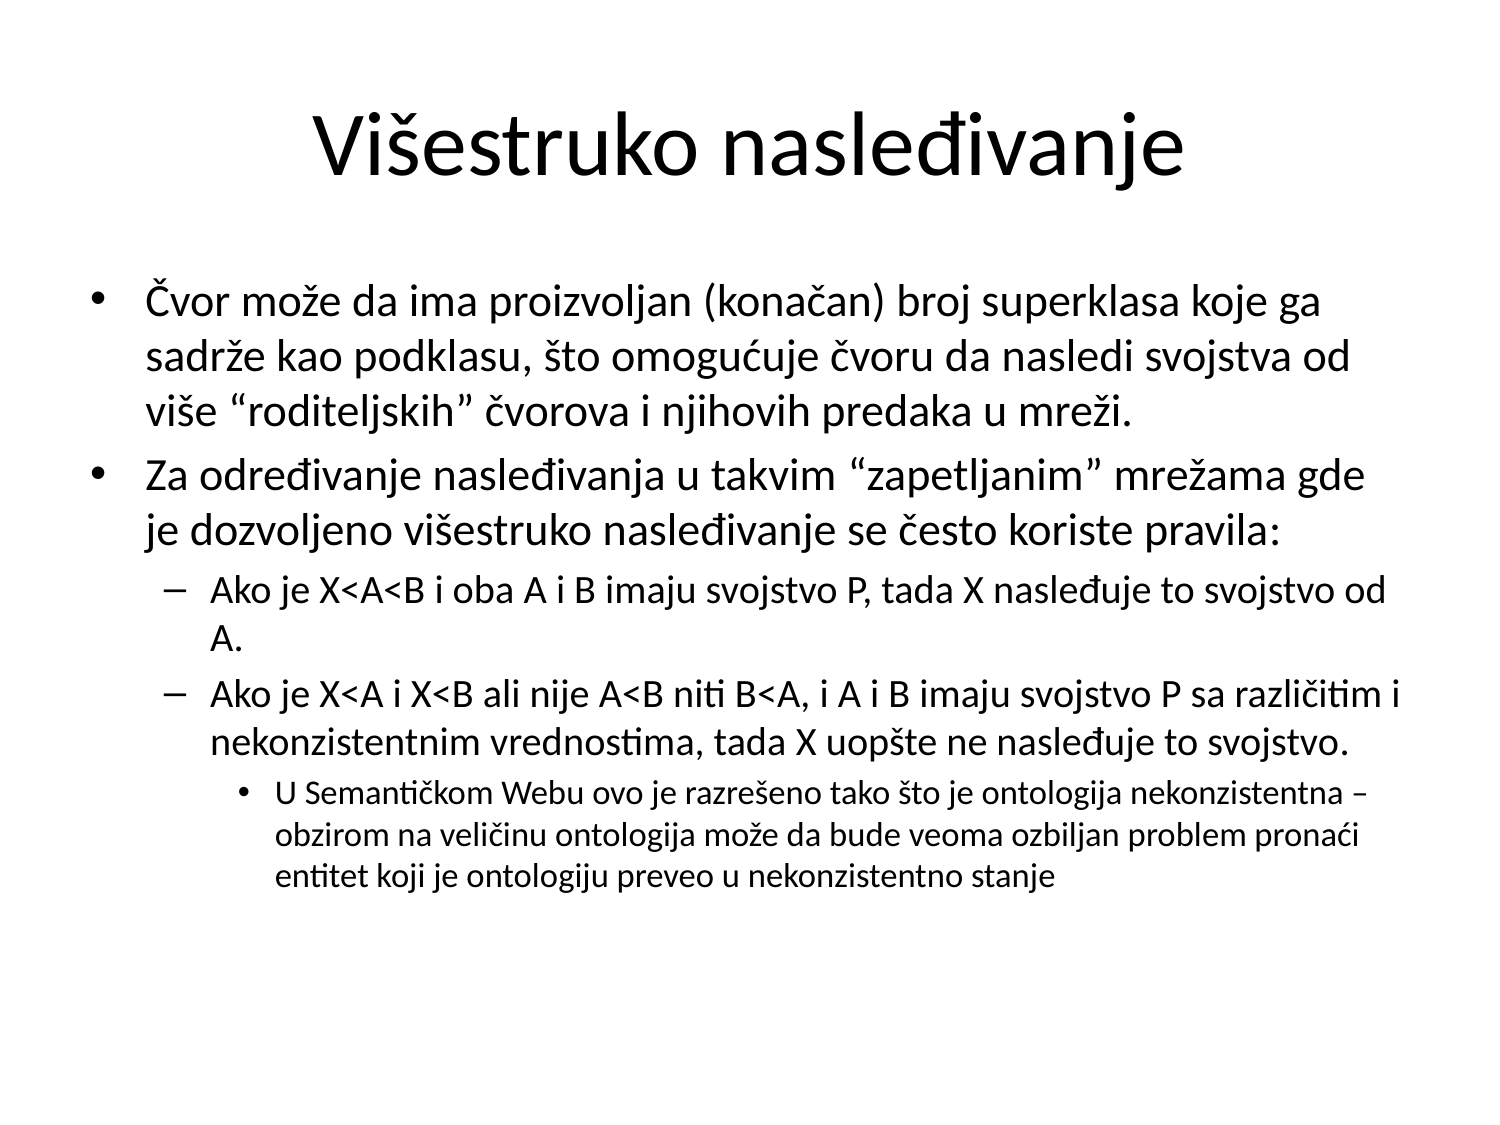

# Višestruko nasleđivanje
Čvor može da ima proizvoljan (konačan) broj superklasa koje ga sadrže kao podklasu, što omogućuje čvoru da nasledi svojstva od više “roditeljskih” čvorova i njihovih predaka u mreži.
Za određivanje nasleđivanja u takvim “zapetljanim” mrežama gde je dozvoljeno višestruko nasleđivanje se često koriste pravila:
Ako je X<A<B i oba A i B imaju svojstvo P, tada X nasleđuje to svojstvo od A.
Ako je X<A i X<B ali nije A<B niti B<A, i A i B imaju svojstvo P sa različitim i nekonzistentnim vrednostima, tada X uopšte ne nasleđuje to svojstvo.
U Semantičkom Webu ovo je razrešeno tako što je ontologija nekonzistentna – obzirom na veličinu ontologija može da bude veoma ozbiljan problem pronaći entitet koji je ontologiju preveo u nekonzistentno stanje